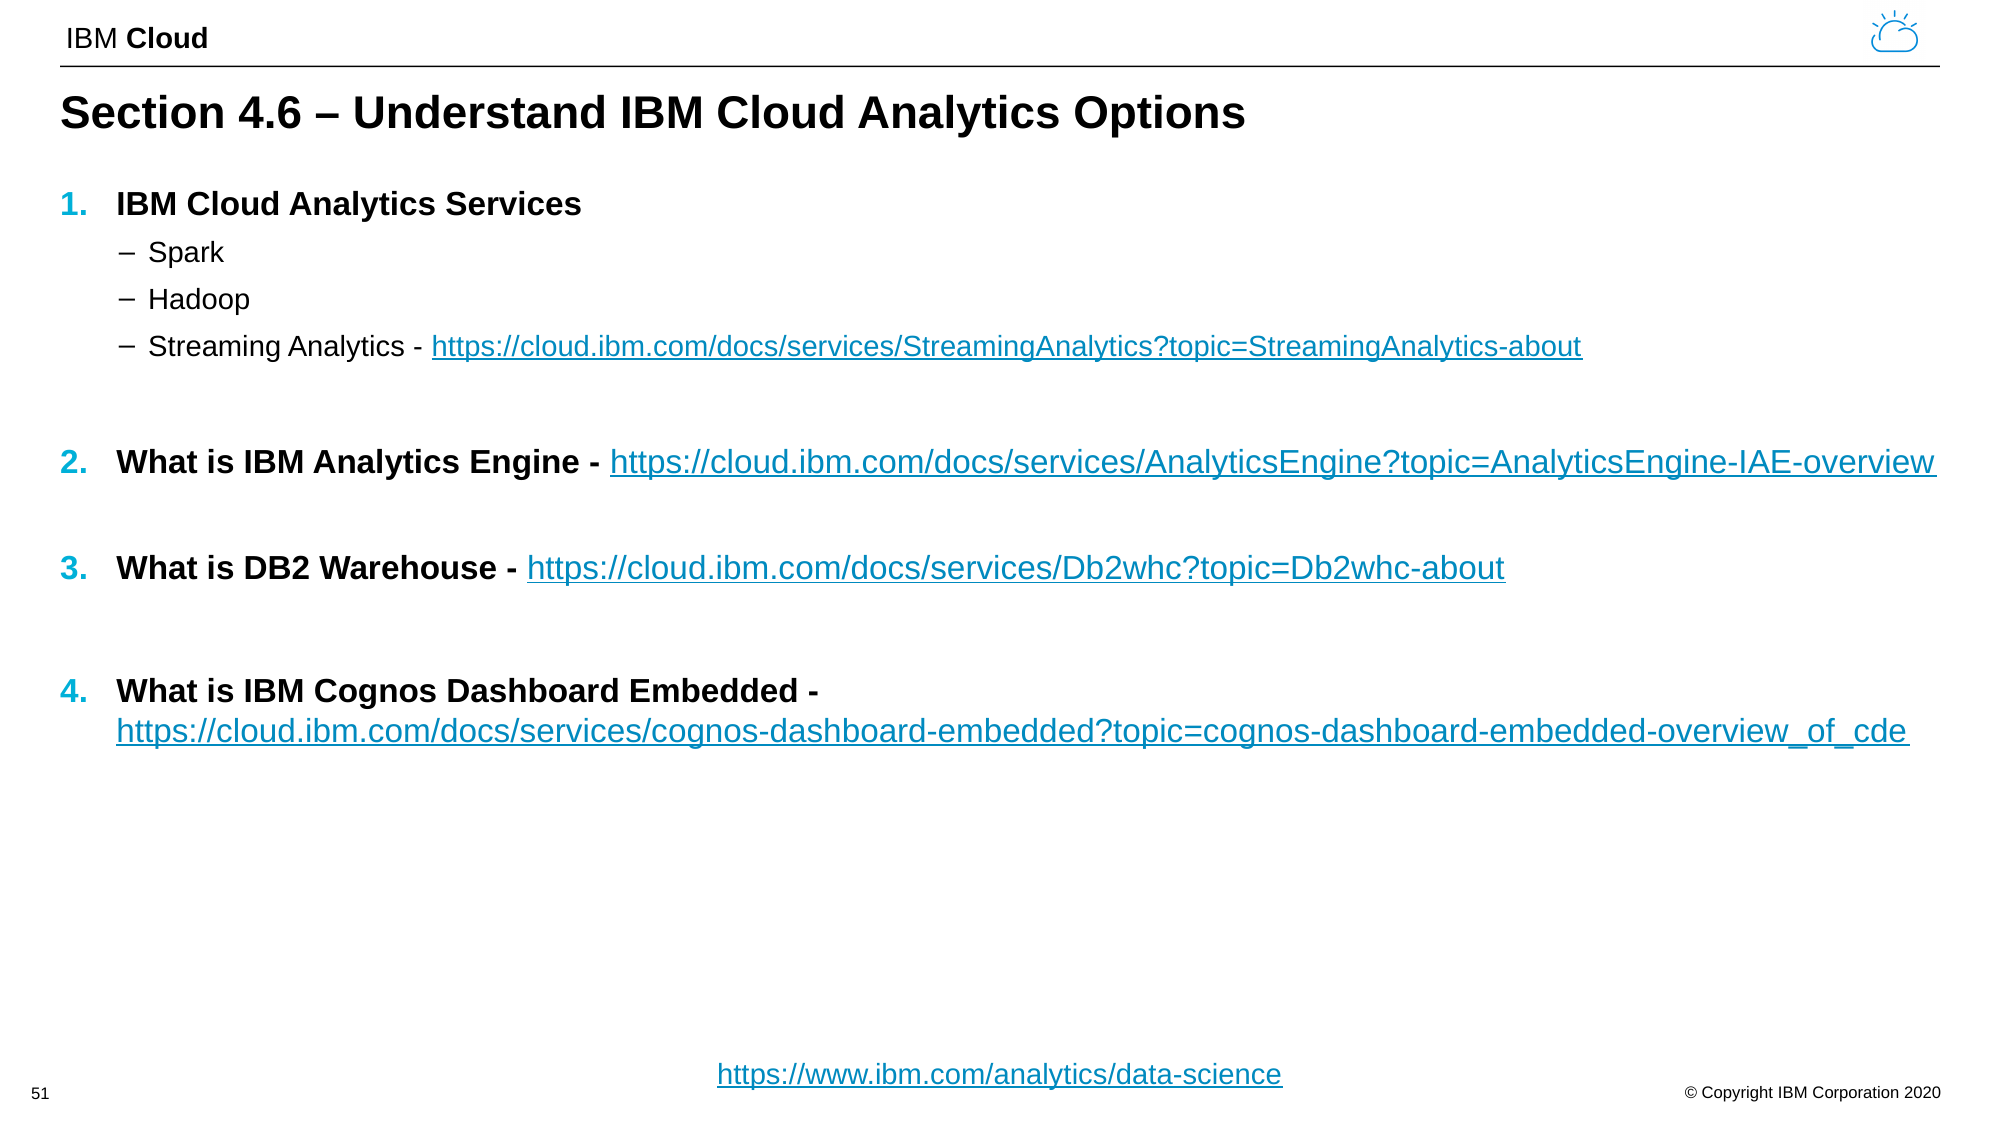

# Section 4.6 – Understand IBM Cloud Analytics Options
IBM Cloud Analytics Services
Spark
Hadoop
Streaming Analytics - https://cloud.ibm.com/docs/services/StreamingAnalytics?topic=StreamingAnalytics-about

What is IBM Analytics Engine - https://cloud.ibm.com/docs/services/AnalyticsEngine?topic=AnalyticsEngine-IAE-overview

What is DB2 Warehouse - https://cloud.ibm.com/docs/services/Db2whc?topic=Db2whc-about

What is IBM Cognos Dashboard Embedded - https://cloud.ibm.com/docs/services/cognos-dashboard-embedded?topic=cognos-dashboard-embedded-overview_of_cde

https://www.ibm.com/analytics/data-science
51